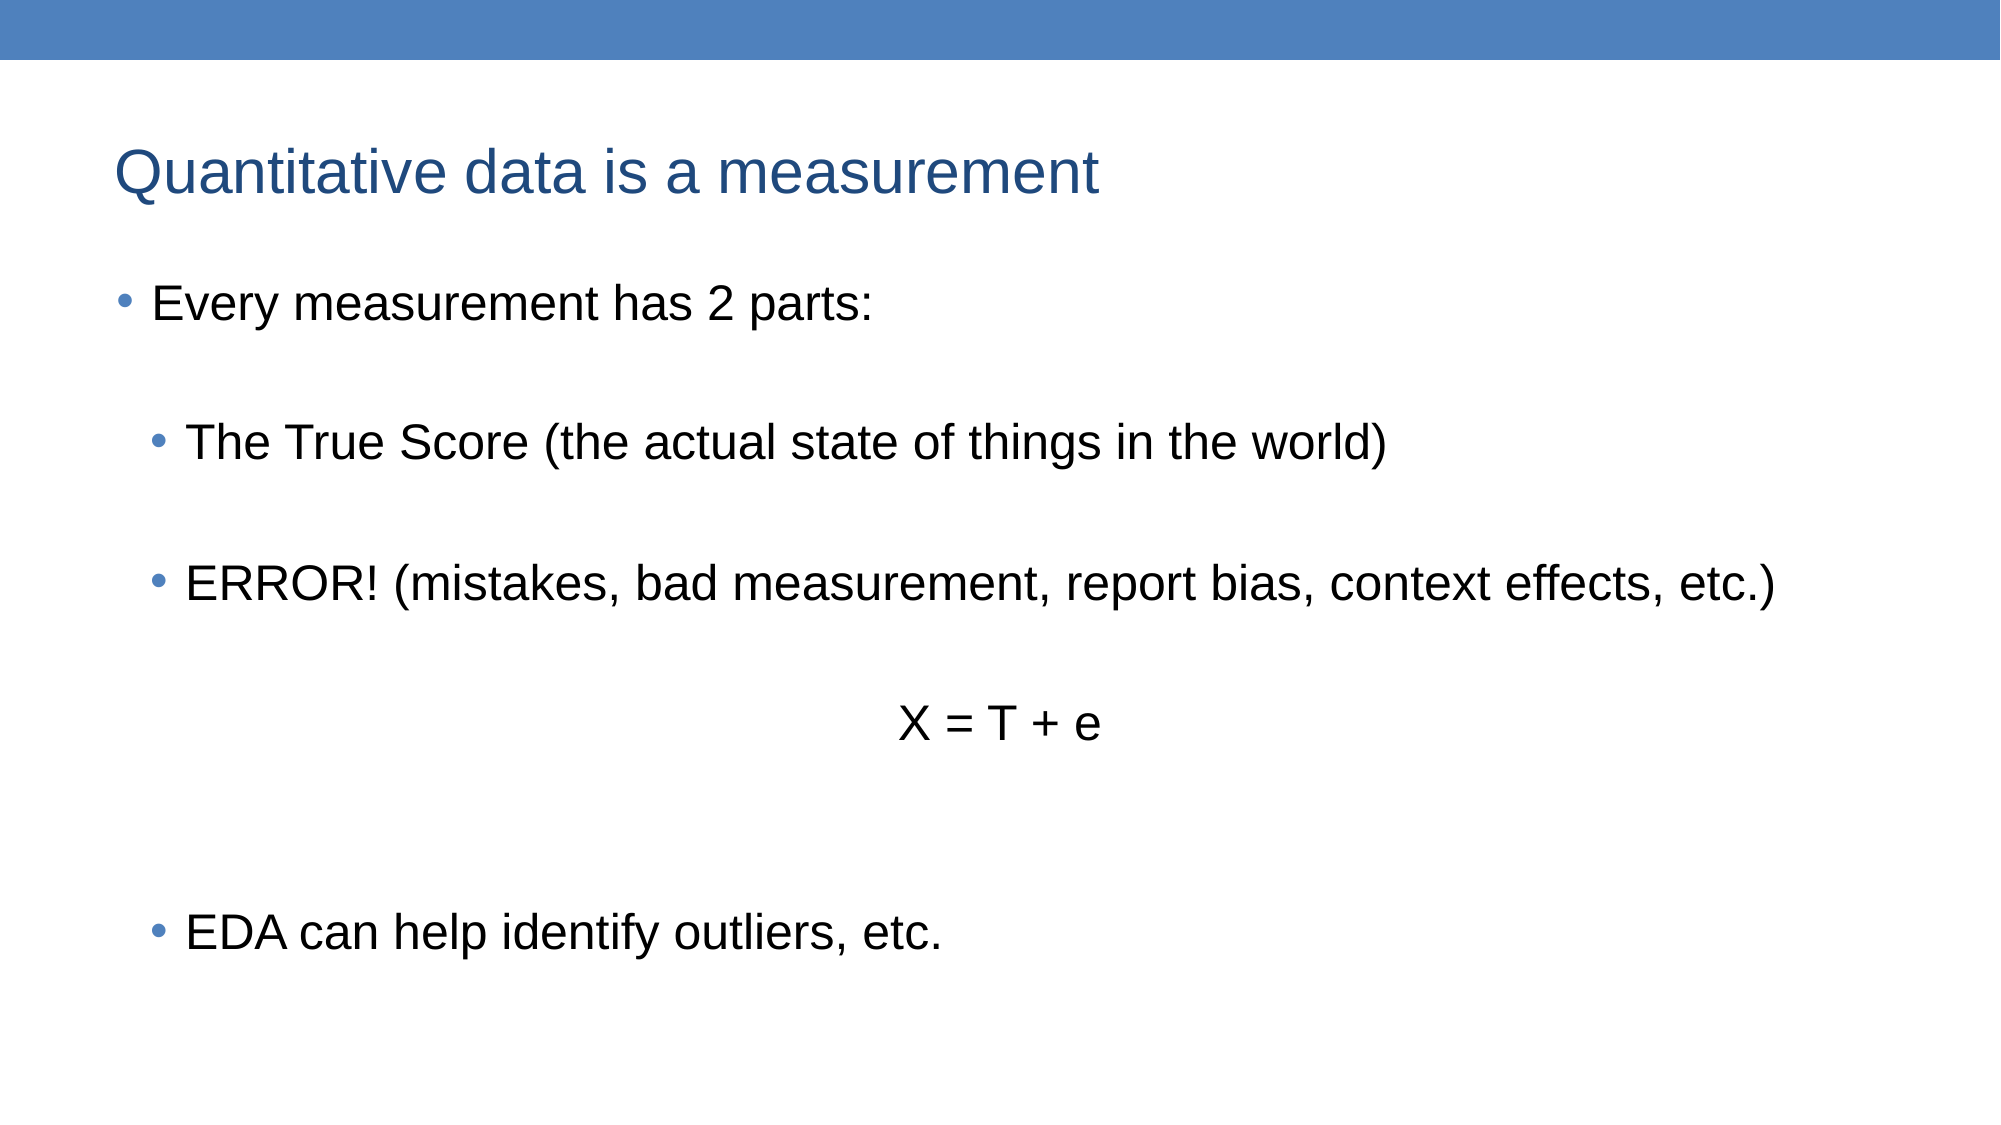

# Quantitative data is a measurement
 Every measurement has 2 parts:

 The True Score (the actual state of things in the world)

 ERROR! (mistakes, bad measurement, report bias, context effects, etc.)

X = T + e

 EDA can help identify outliers, etc.